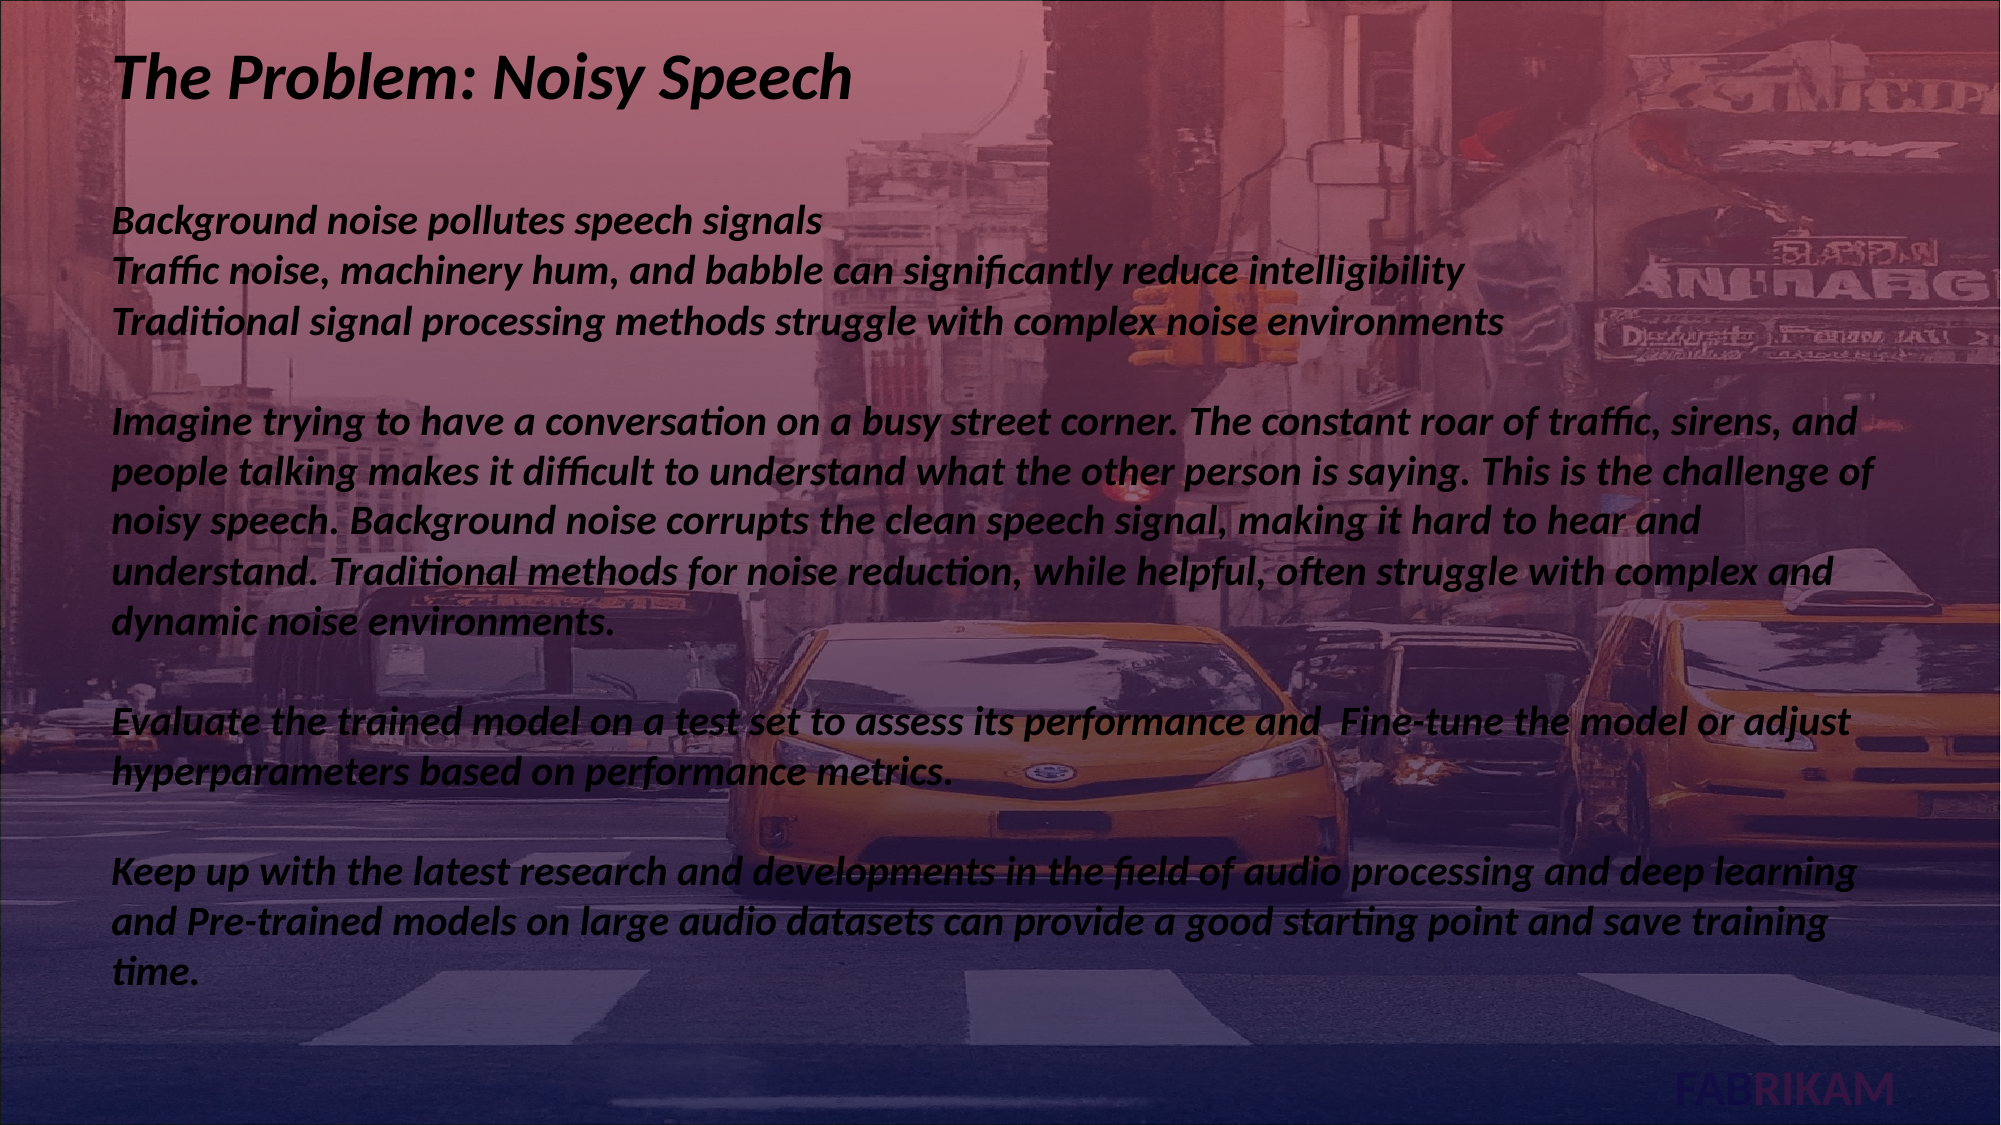

The Problem: Noisy Speech

Background noise pollutes speech signals
Traffic noise, machinery hum, and babble can significantly reduce intelligibility
Traditional signal processing methods struggle with complex noise environments

Imagine trying to have a conversation on a busy street corner. The constant roar of traffic, sirens, and people talking makes it difficult to understand what the other person is saying. This is the challenge of noisy speech. Background noise corrupts the clean speech signal, making it hard to hear and understand. Traditional methods for noise reduction, while helpful, often struggle with complex and dynamic noise environments.

Evaluate the trained model on a test set to assess its performance and  Fine-tune the model or adjust hyperparameters based on performance metrics.

Keep up with the latest research and developments in the field of audio processing and deep learning and Pre-trained models on large audio datasets can provide a good starting point and save training time.